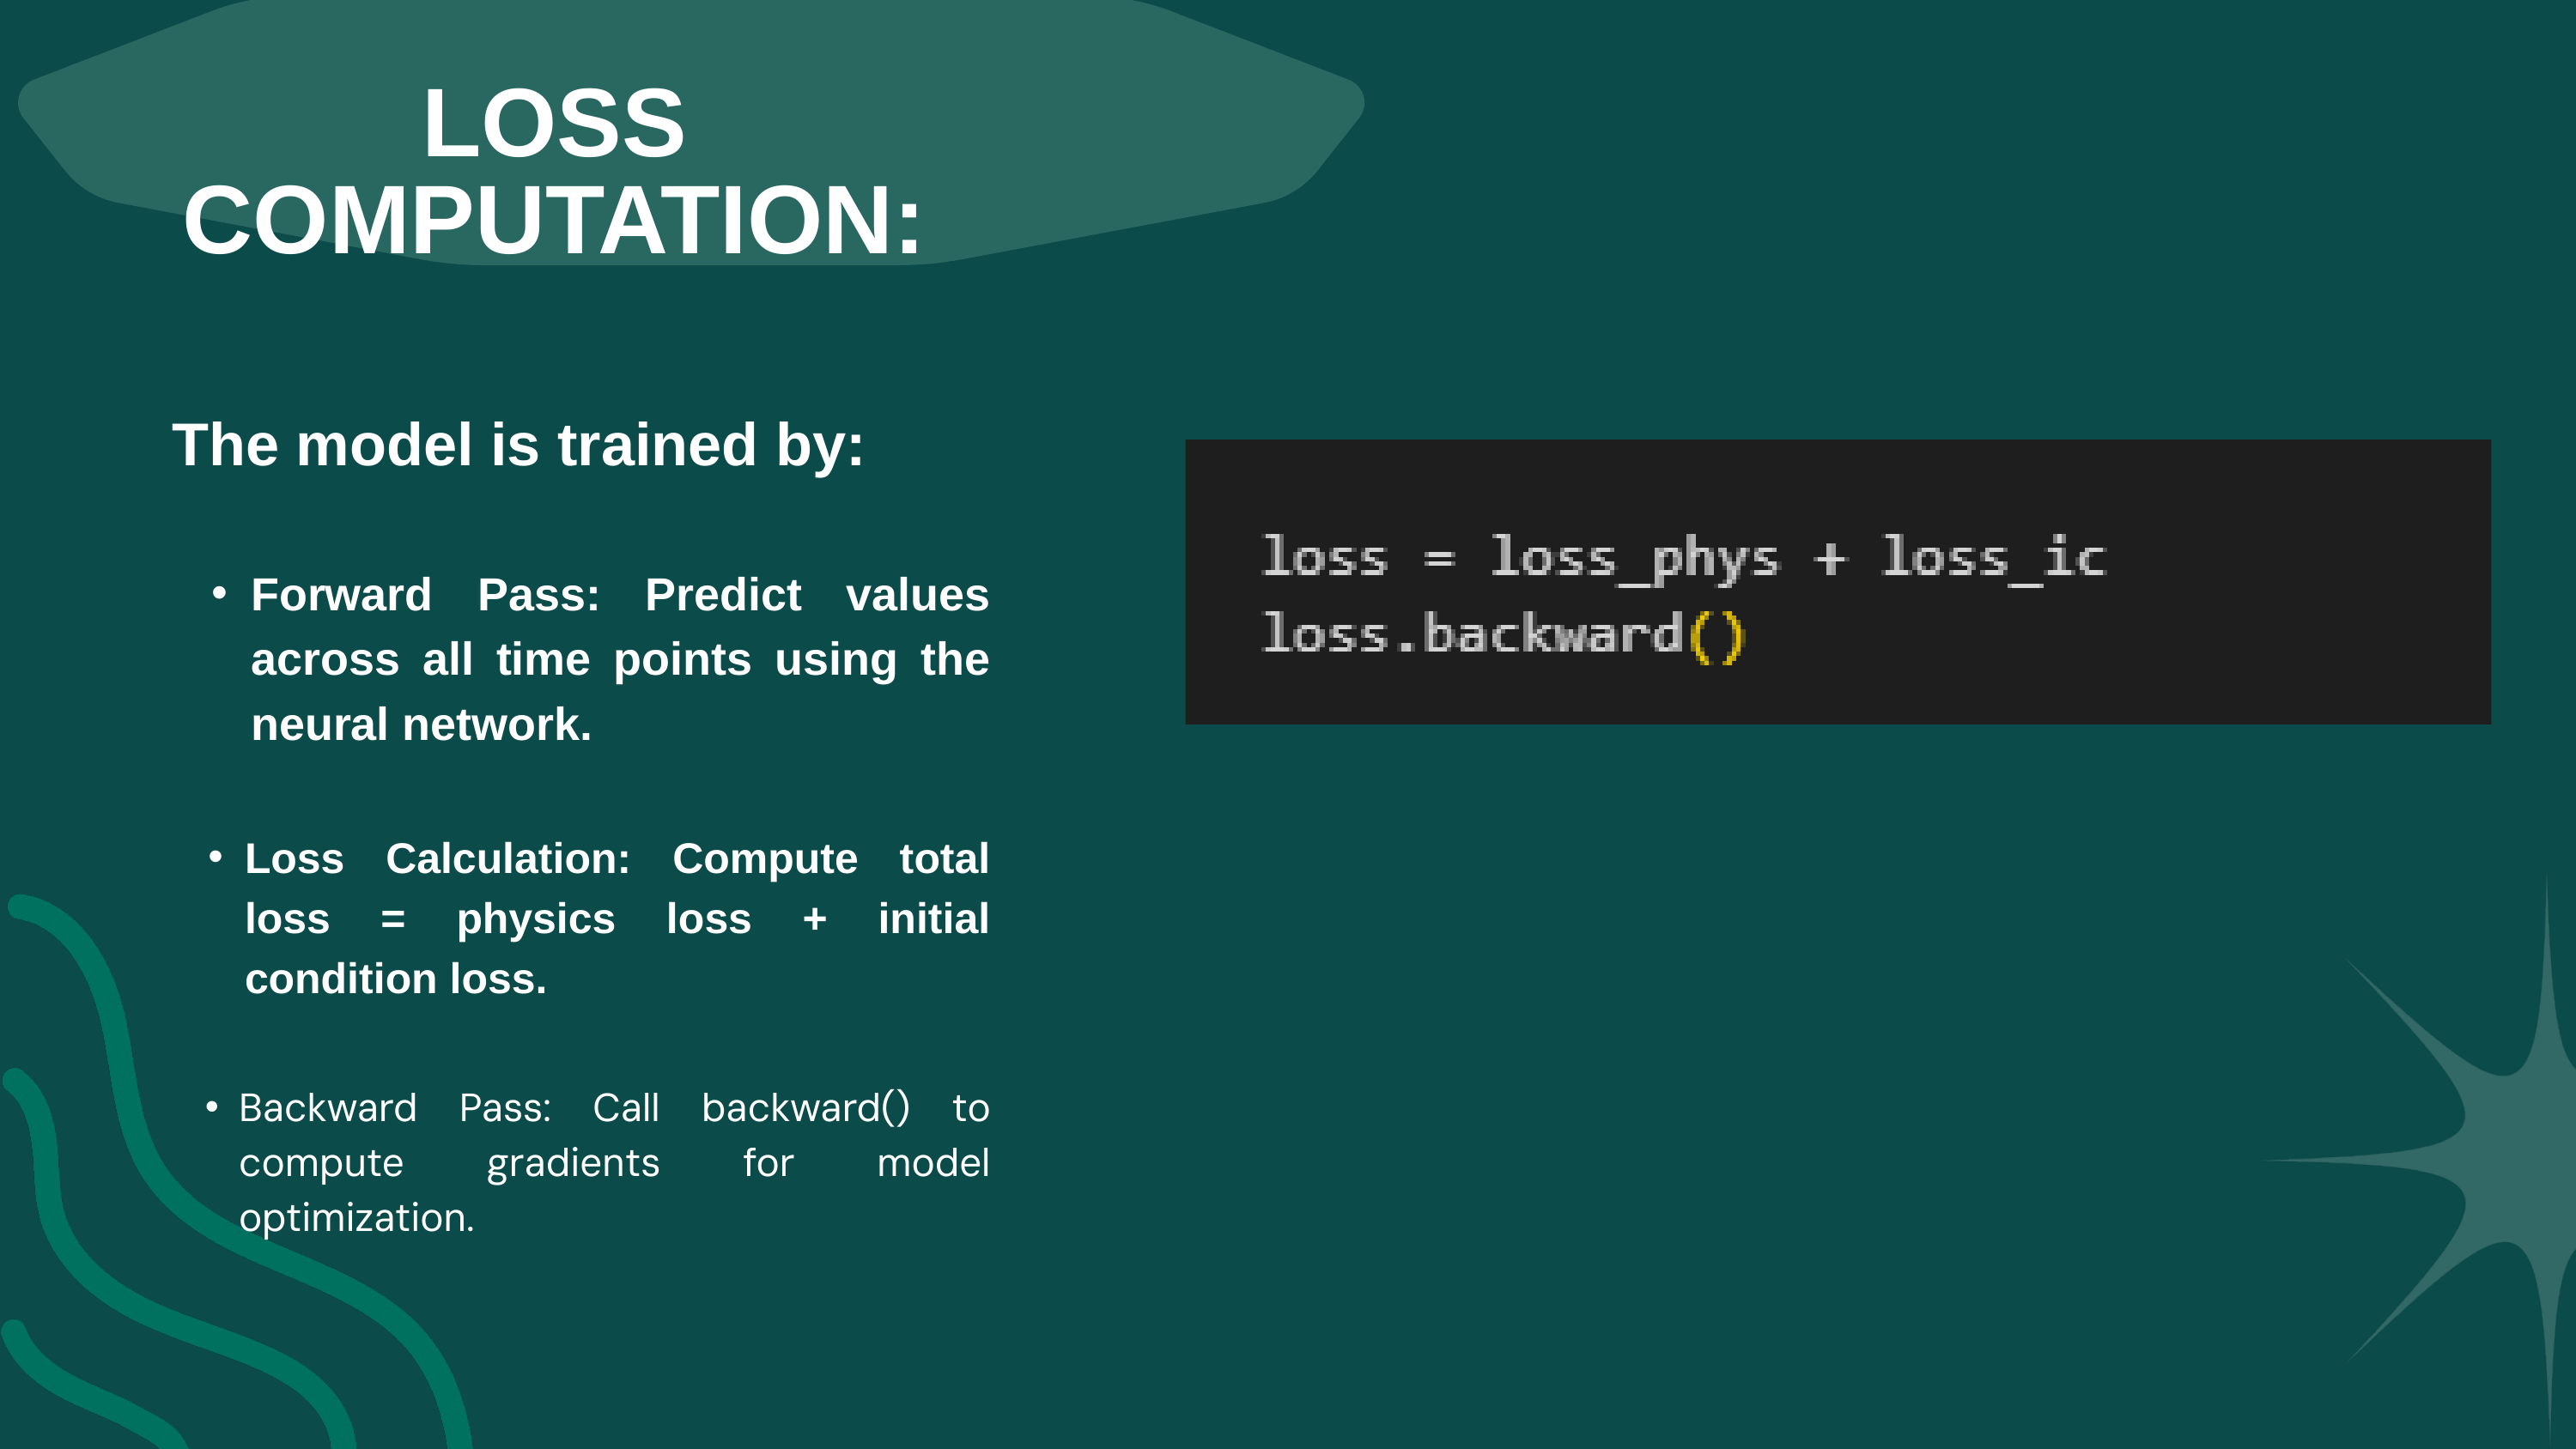

LOSS COMPUTATION:

The model is trained by:

Forward Pass: Predict values across all time points using the neural network.

Loss Calculation: Compute total loss = physics loss + initial condition loss.

Backward Pass: Call backward() to compute gradients for model optimization.